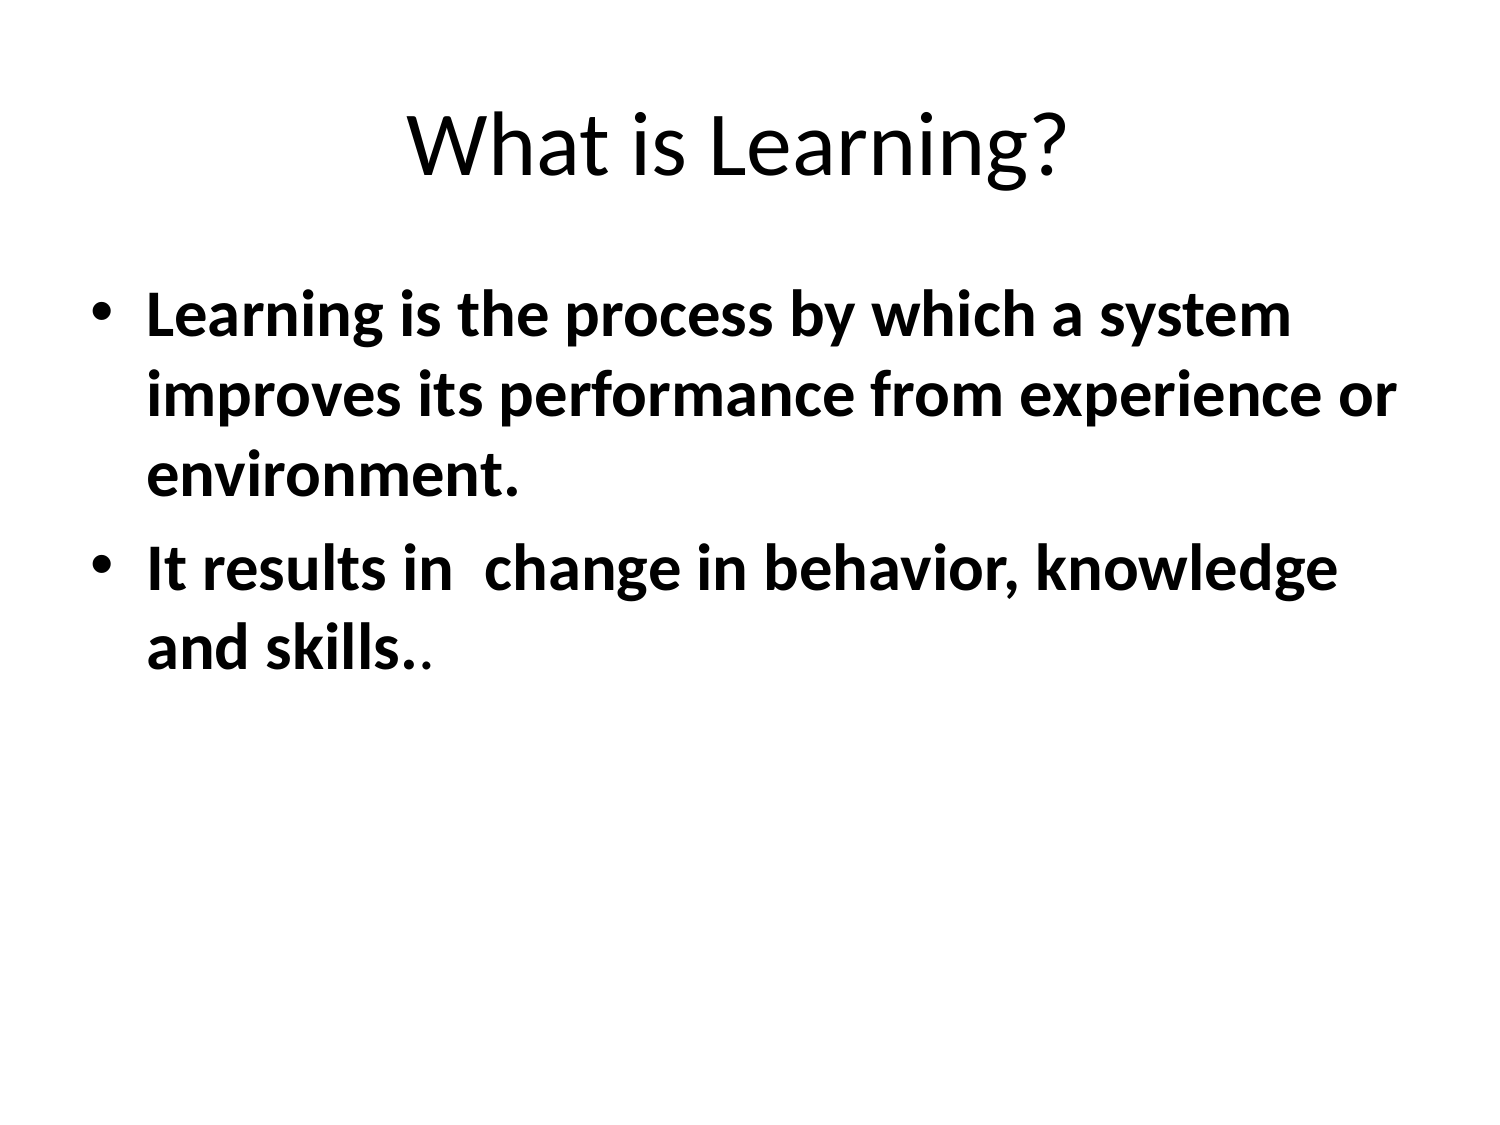

# What is Learning?
Learning is the process by which a system improves its performance from experience or environment.
It results in  change in behavior, knowledge and skills..